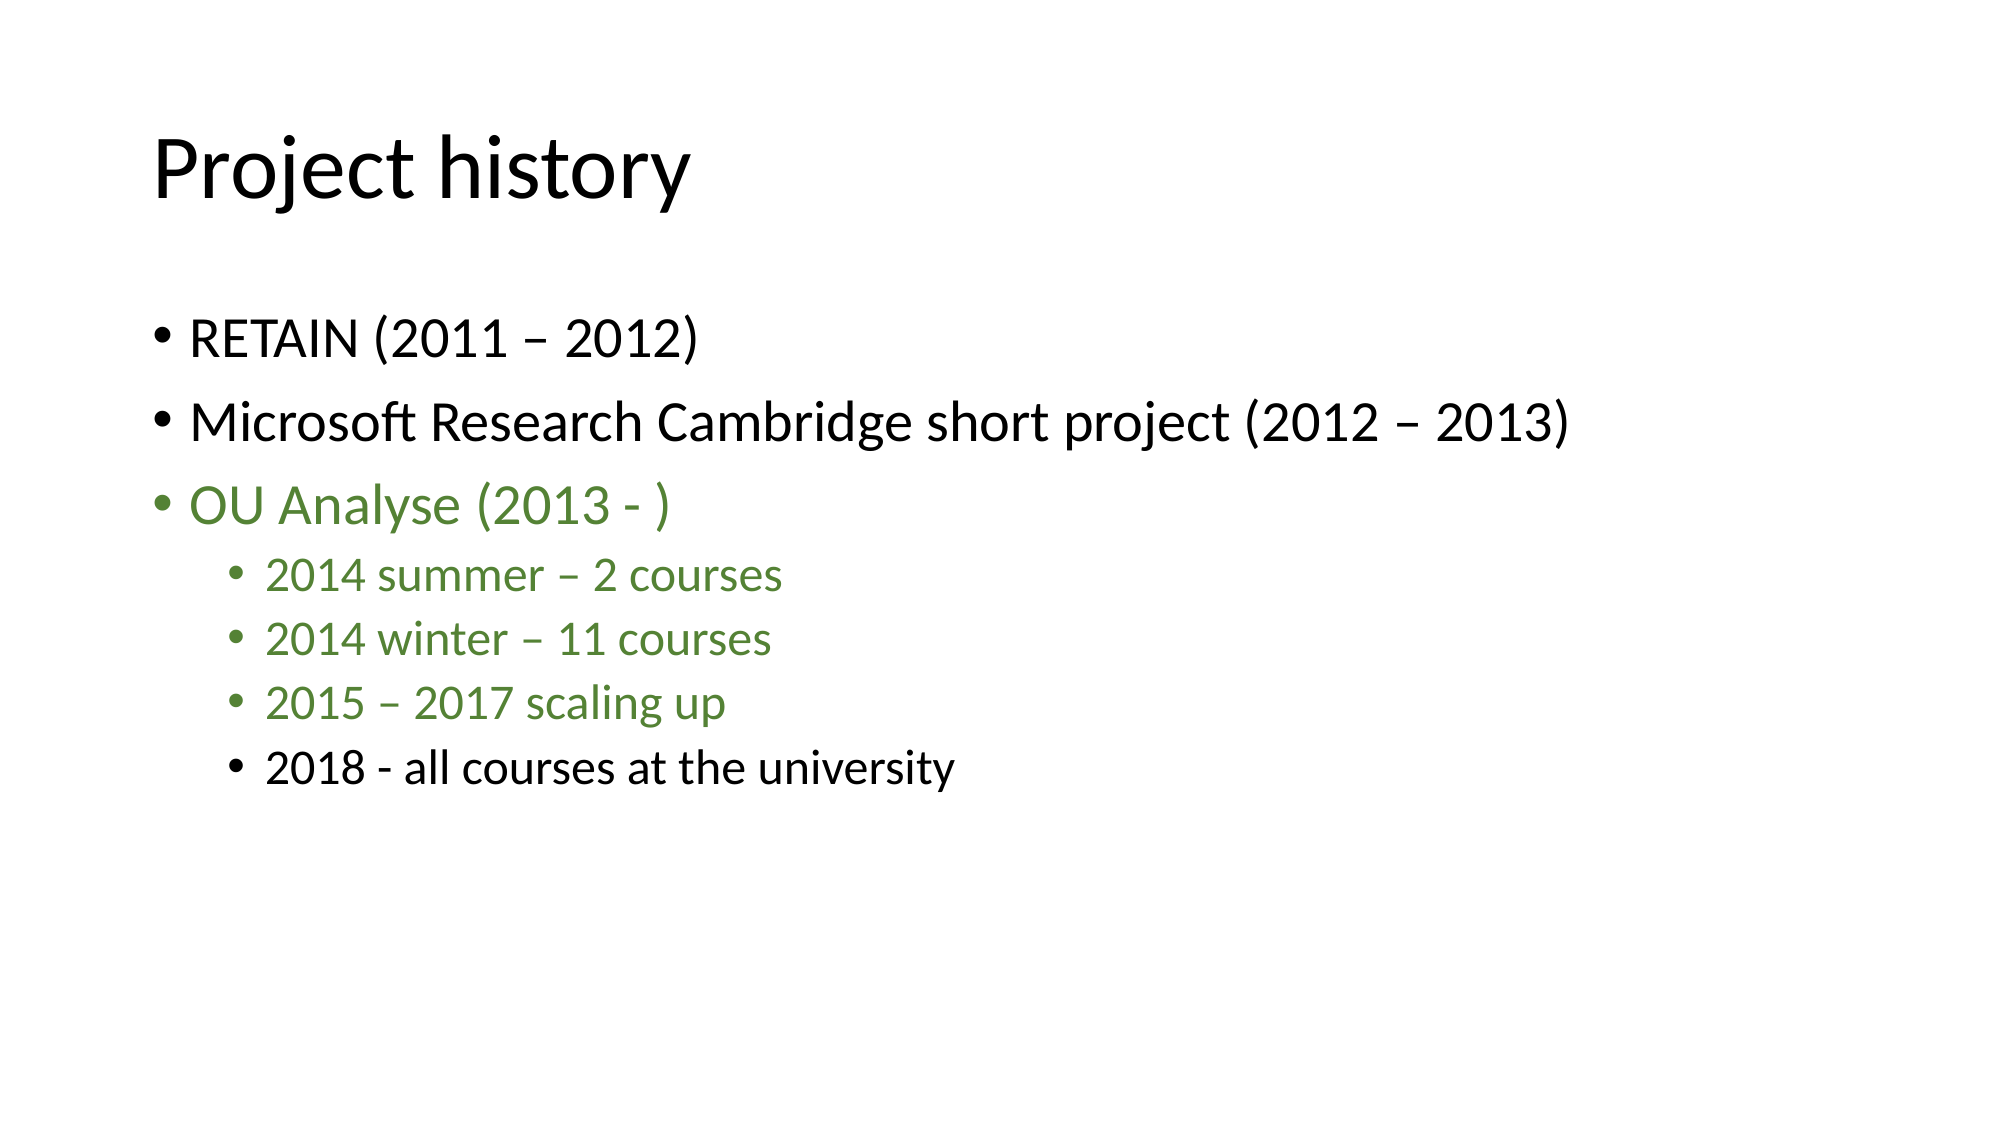

# Project history
RETAIN (2011 – 2012)
Microsoft Research Cambridge short project (2012 – 2013)
OU Analyse (2013 - )
2014 summer – 2 courses
2014 winter – 11 courses
2015 – 2017 scaling up
2018 - all courses at the university